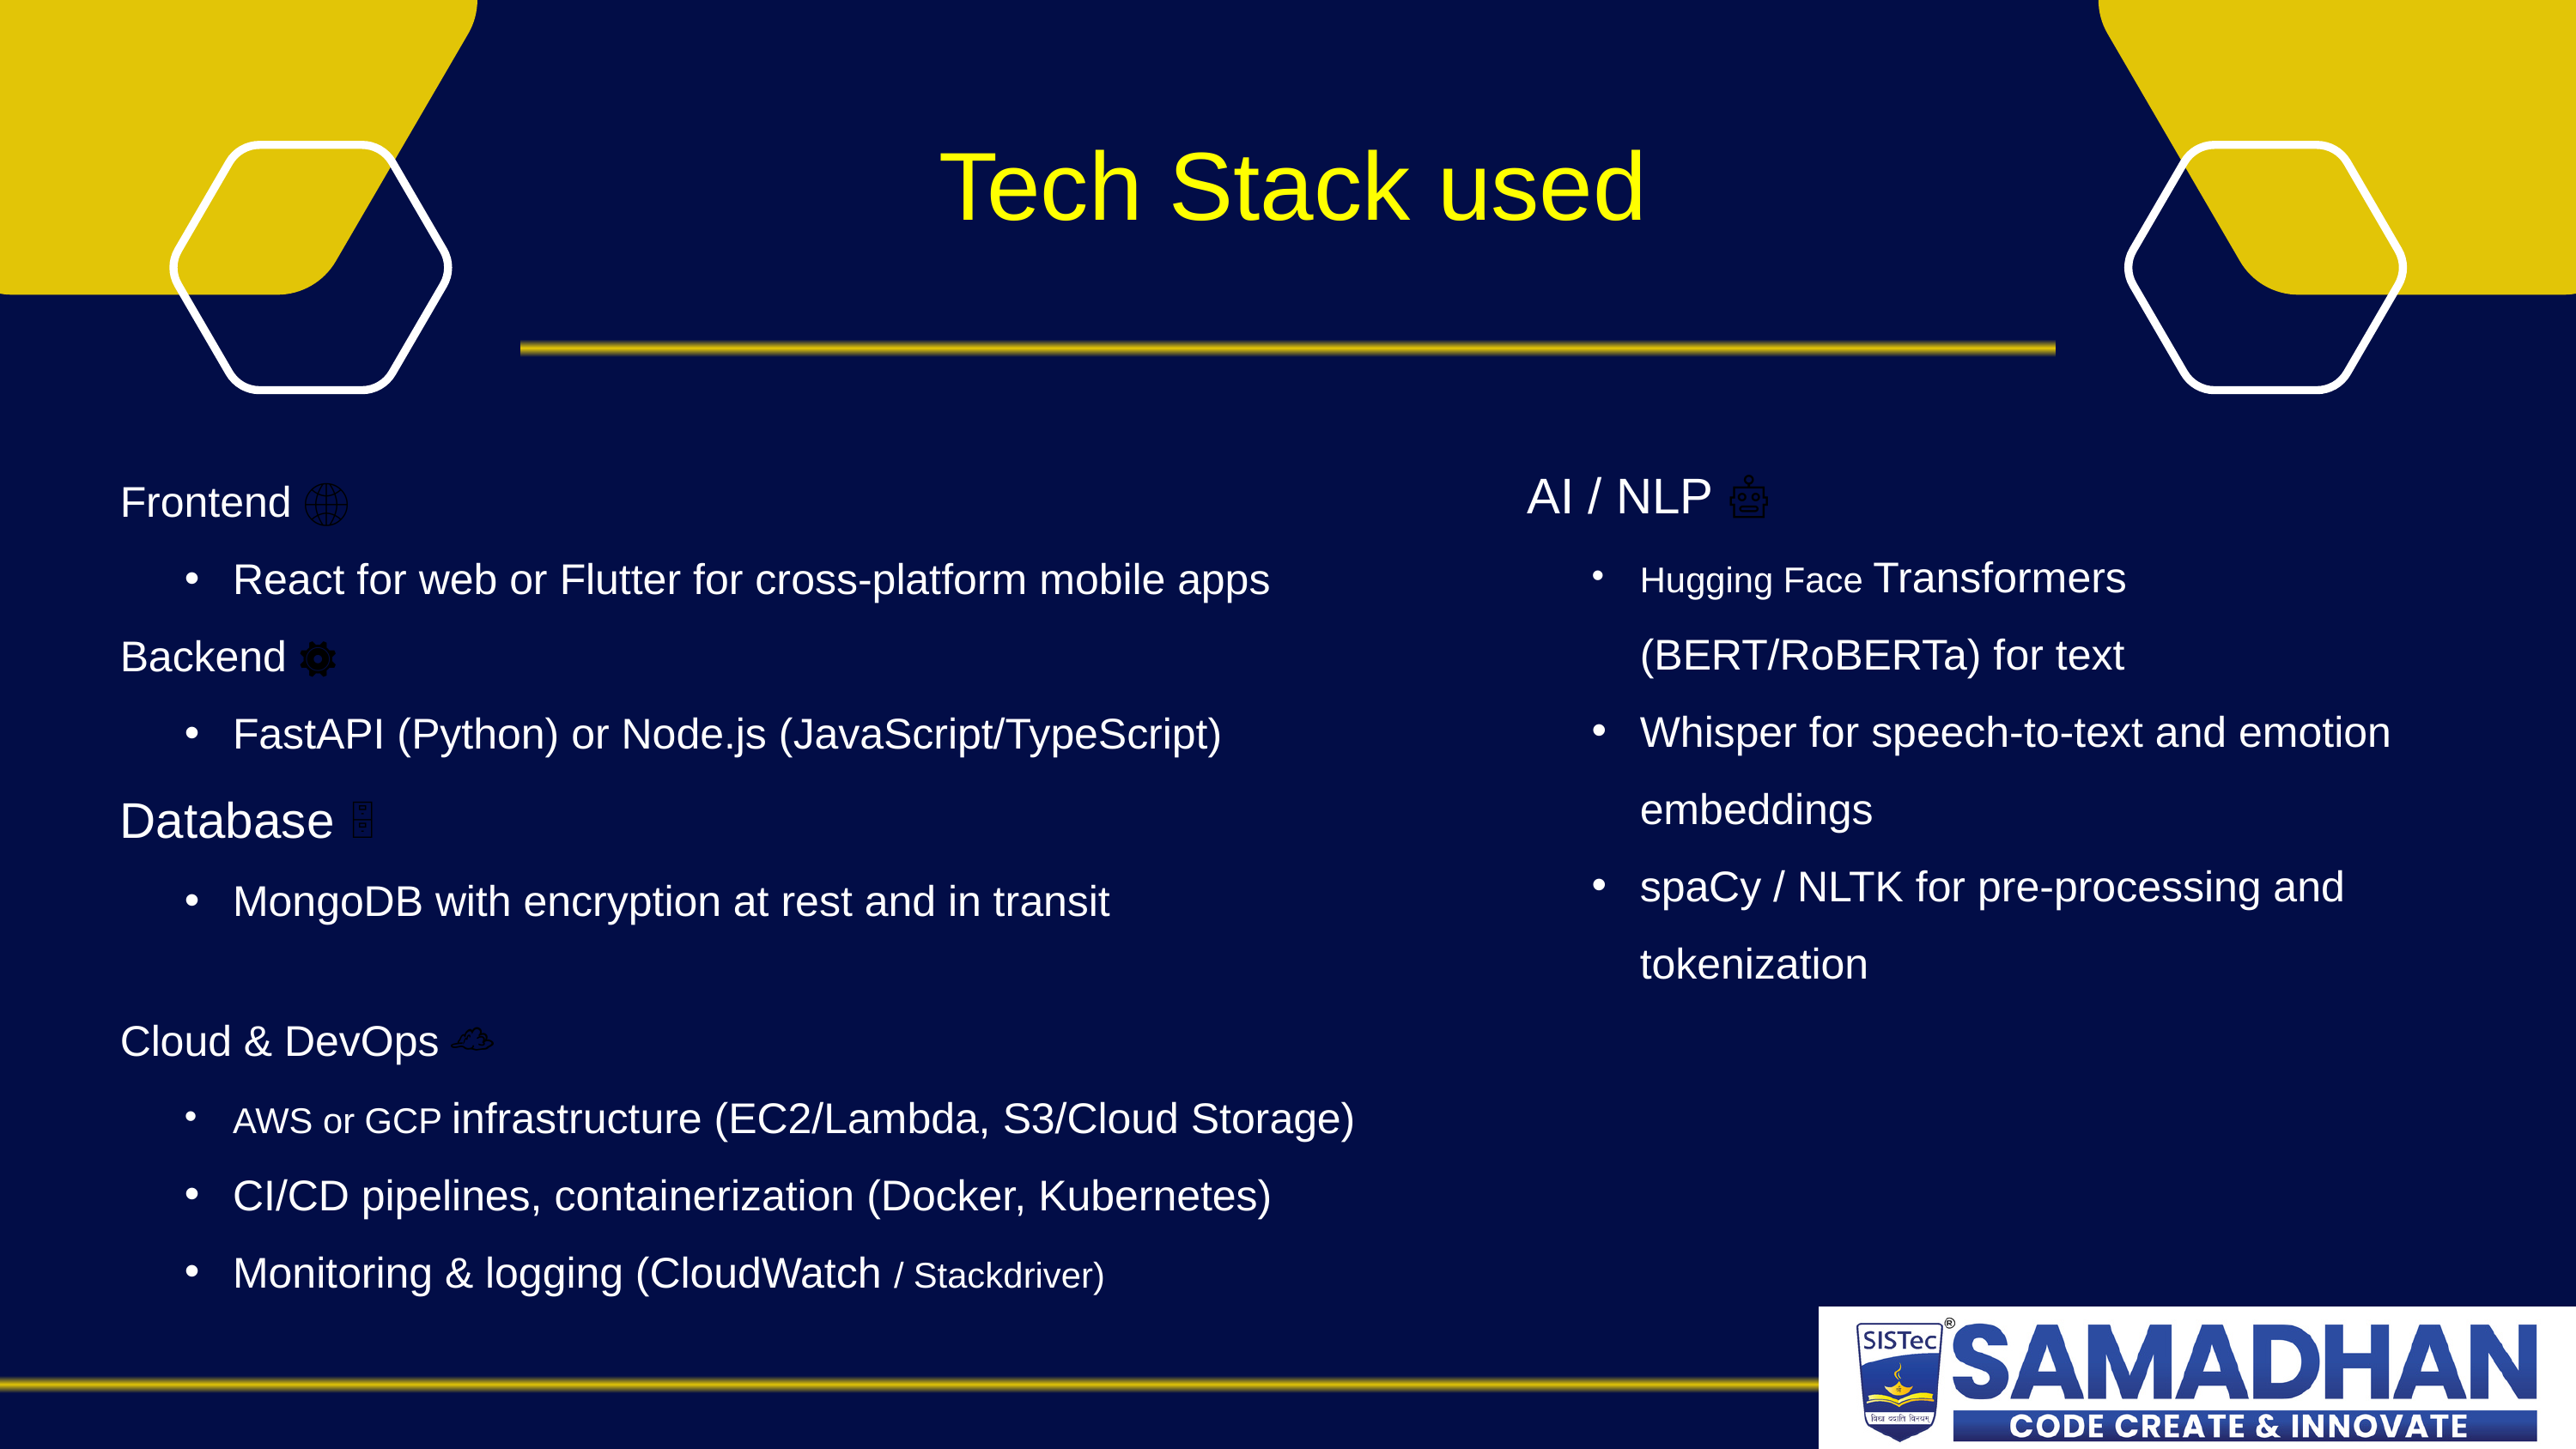

Tech Stack used

AI / NLP 🤖
Hugging Face Transformers (BERT/RoBERTa) for text
Whisper for speech-to-text and emotion embeddings
spaCy / NLTK for pre-processing and tokenization
Frontend 🌐
React for web or Flutter for cross-platform mobile apps
Backend ⚙️
FastAPI (Python) or Node.js (JavaScript/TypeScript)
Database 🗄️
MongoDB with encryption at rest and in transit
Cloud & DevOps ☁️
AWS or GCP infrastructure (EC2/Lambda, S3/Cloud Storage)
CI/CD pipelines, containerization (Docker, Kubernetes)
Monitoring & logging (CloudWatch / Stackdriver)